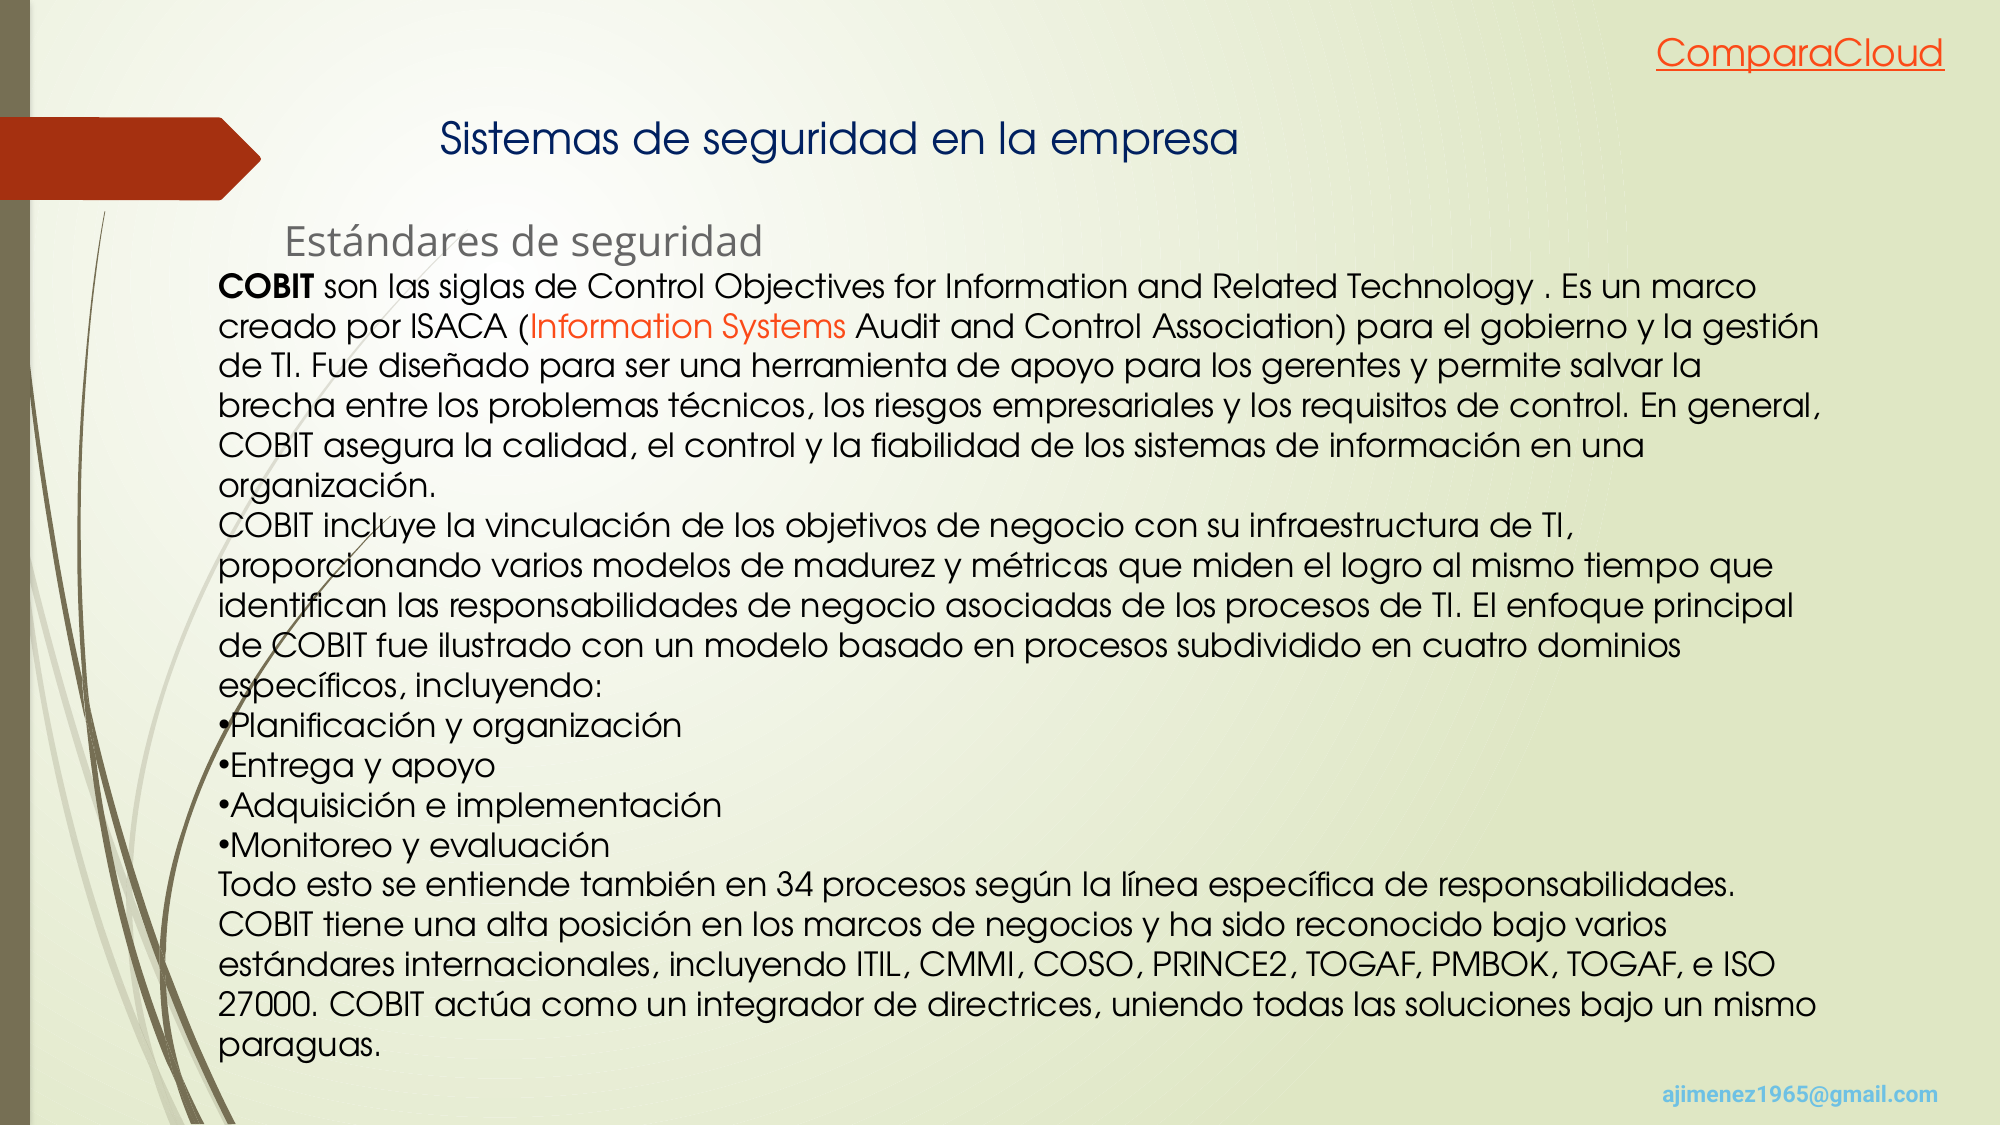

ComparaCloud
Sistemas de seguridad en la empresa
Estándares de seguridad
COBIT son las siglas de Control Objectives for Information and Related Technology . Es un marco creado por ISACA (Information Systems Audit and Control Association) para el gobierno y la gestión de TI. Fue diseñado para ser una herramienta de apoyo para los gerentes y permite salvar la brecha entre los problemas técnicos, los riesgos empresariales y los requisitos de control. En general, COBIT asegura la calidad, el control y la fiabilidad de los sistemas de información en una organización.
COBIT incluye la vinculación de los objetivos de negocio con su infraestructura de TI, proporcionando varios modelos de madurez y métricas que miden el logro al mismo tiempo que identifican las responsabilidades de negocio asociadas de los procesos de TI. El enfoque principal de COBIT fue ilustrado con un modelo basado en procesos subdividido en cuatro dominios específicos, incluyendo:
Planificación y organización
Entrega y apoyo
Adquisición e implementación
Monitoreo y evaluación
Todo esto se entiende también en 34 procesos según la línea específica de responsabilidades. COBIT tiene una alta posición en los marcos de negocios y ha sido reconocido bajo varios estándares internacionales, incluyendo ITIL, CMMI, COSO, PRINCE2, TOGAF, PMBOK, TOGAF, e ISO 27000. COBIT actúa como un integrador de directrices, uniendo todas las soluciones bajo un mismo paraguas.
ajimenez1965@gmail.com